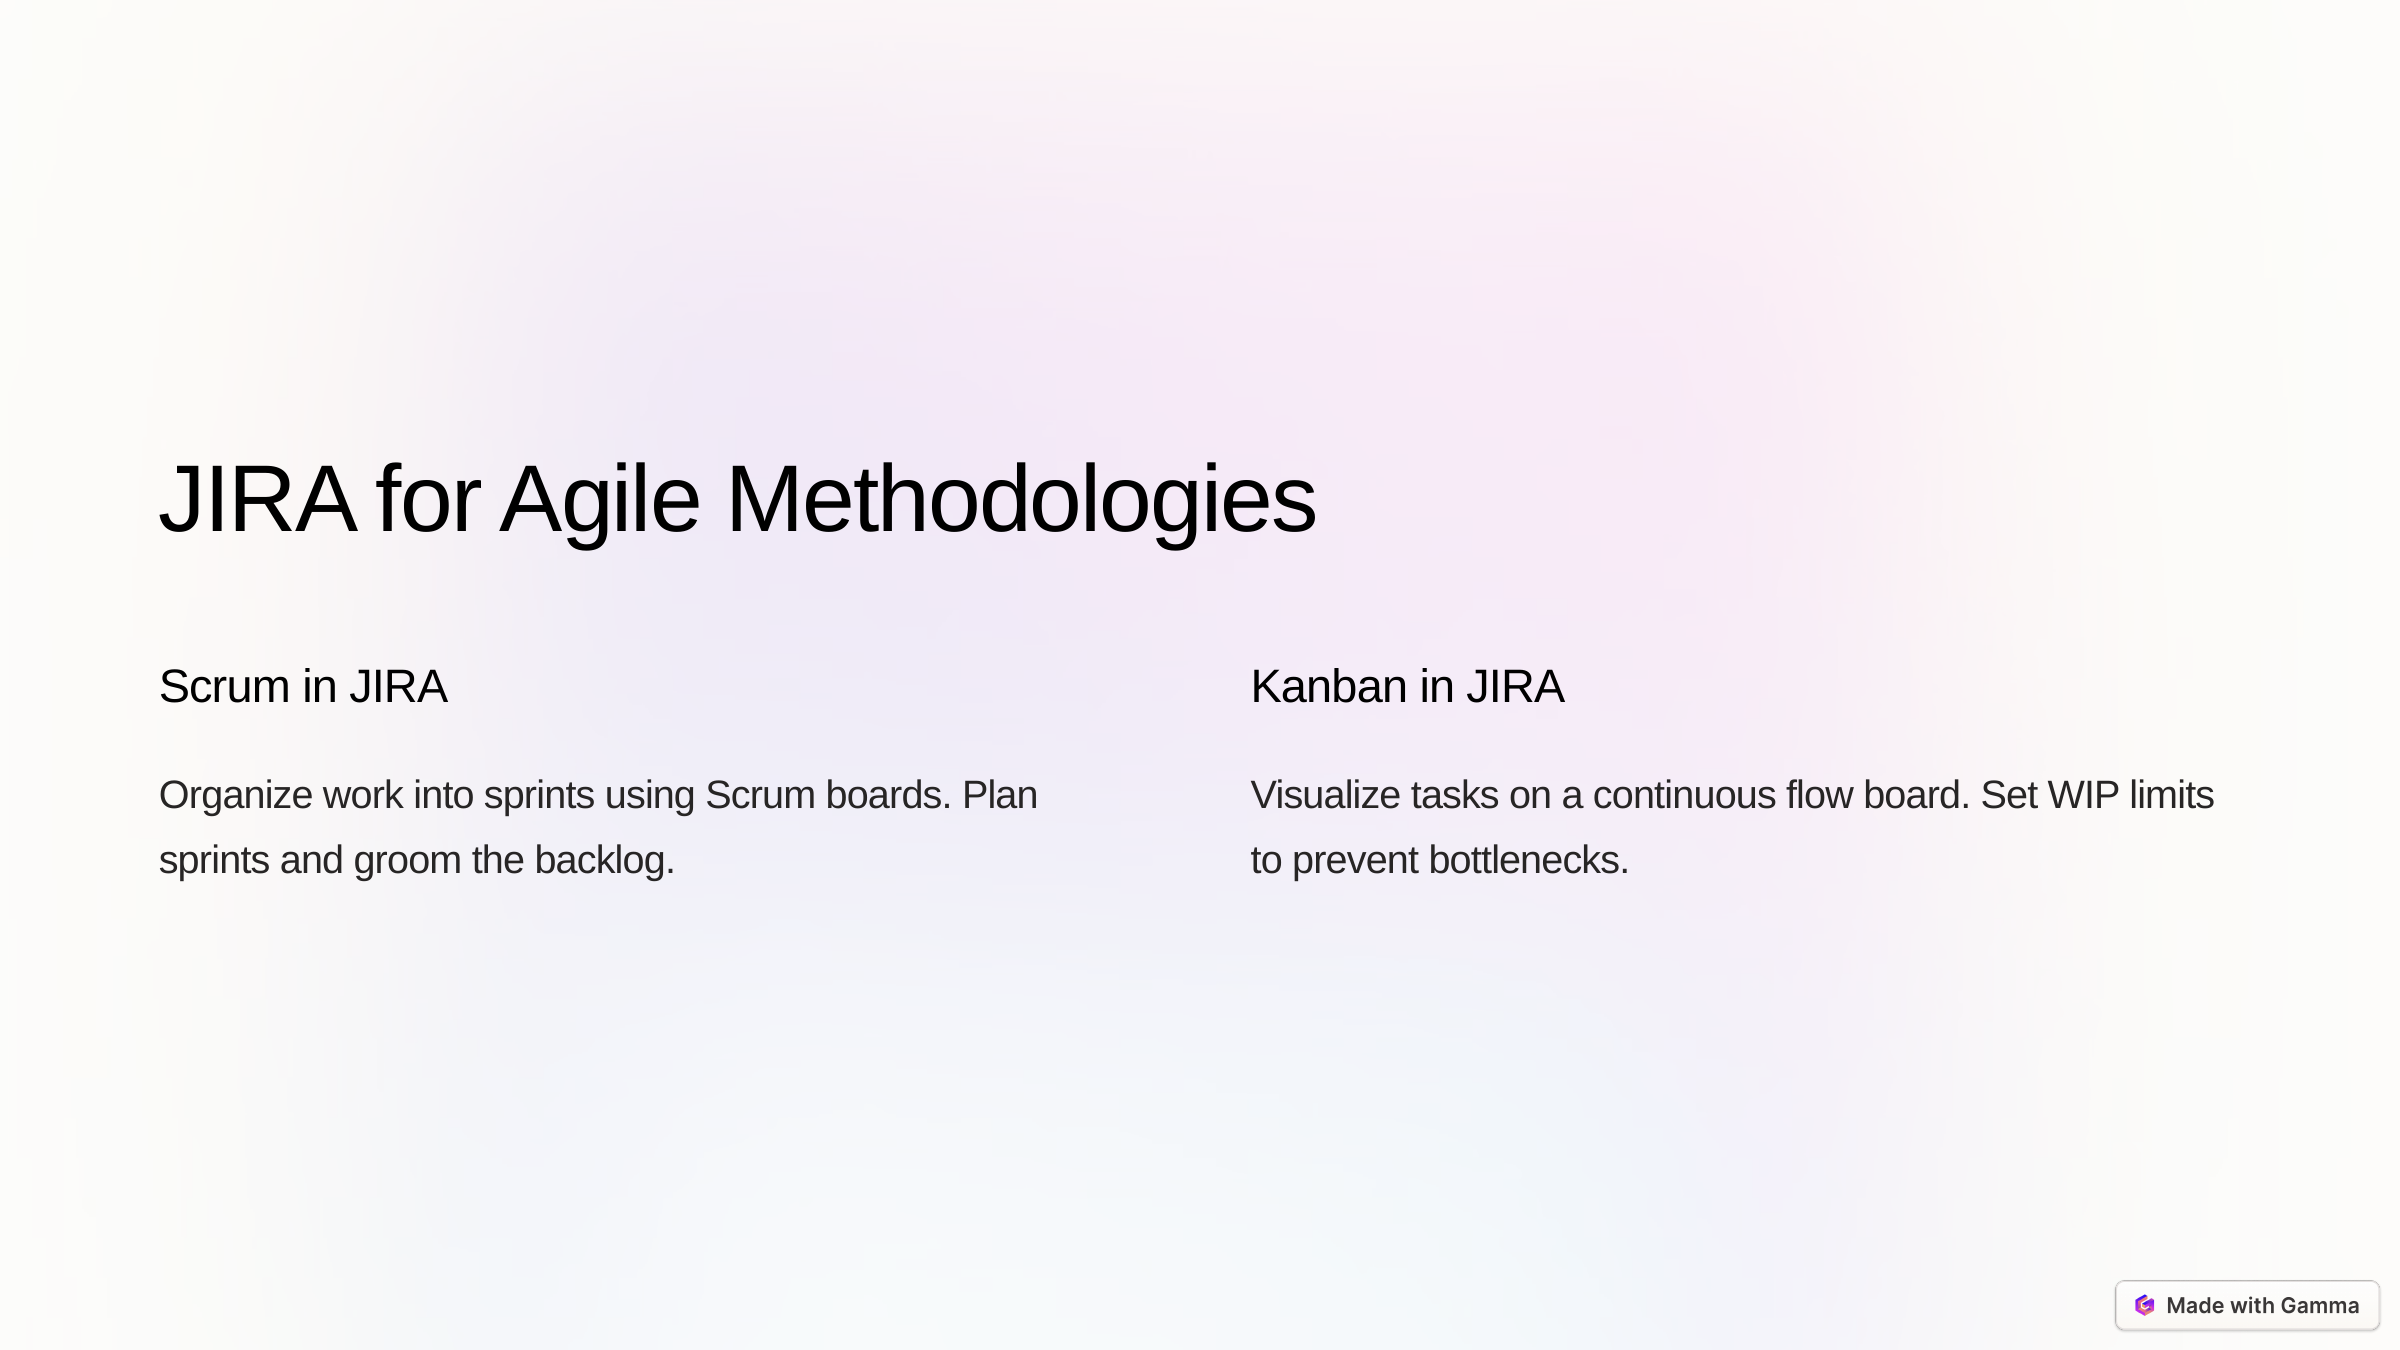

JIRA for Agile Methodologies
Scrum in JIRA
Kanban in JIRA
Organize work into sprints using Scrum boards. Plan sprints and groom the backlog.
Visualize tasks on a continuous flow board. Set WIP limits to prevent bottlenecks.